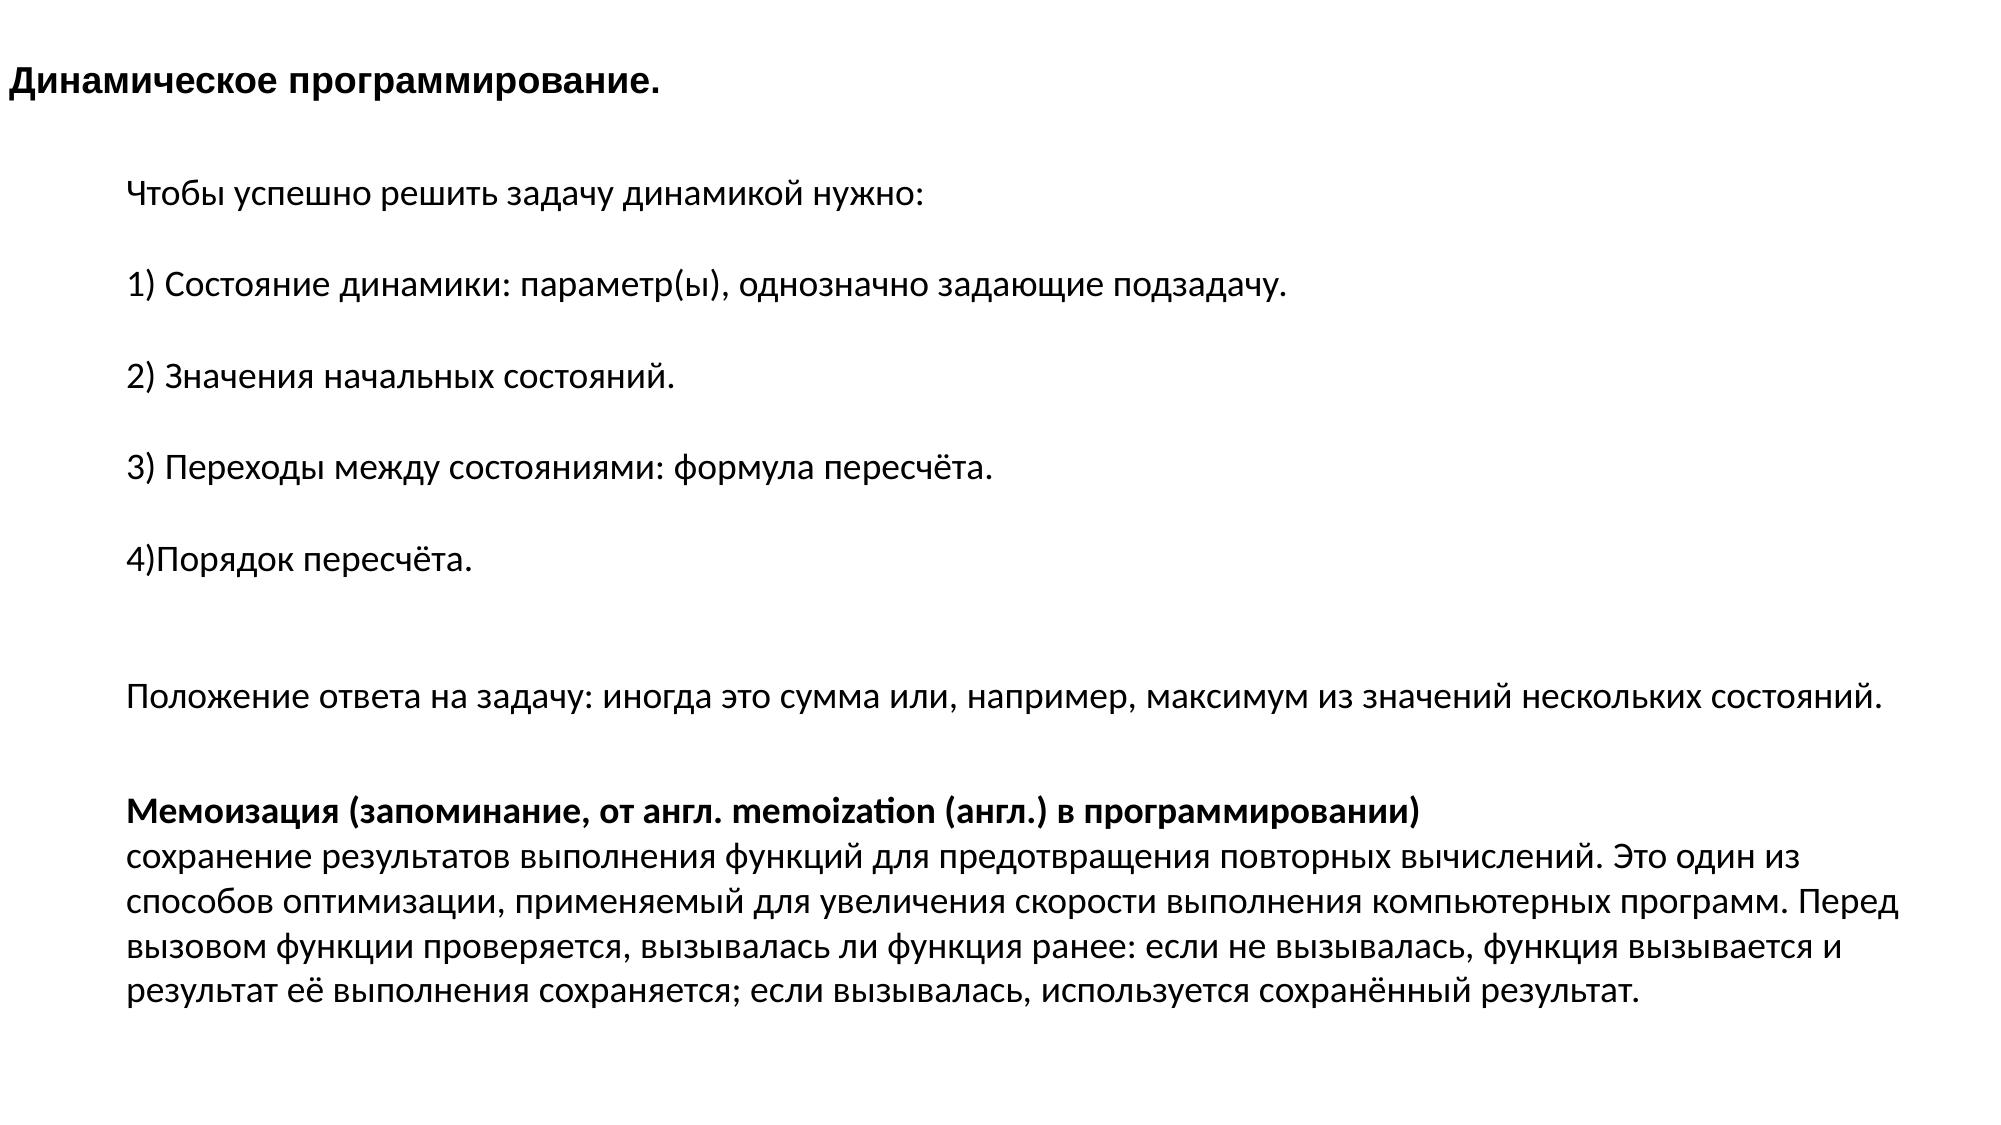

Динамическое программирование.
Чтобы успешно решить задачу динамикой нужно:

1) Состояние динамики: параметр(ы), однозначно задающие подзадачу.

2) Значения начальных состояний.

3) Переходы между состояниями: формула пересчёта.

4)Порядок пересчёта.

Положение ответа на задачу: иногда это сумма или, например, максимум из значений нескольких состояний.
Мемоизация (запоминание, от англ. memoization (англ.) в программировании)
сохранение результатов выполнения функций для предотвращения повторных вычислений. Это один из способов оптимизации, применяемый для увеличения скорости выполнения компьютерных программ. Перед вызовом функции проверяется, вызывалась ли функция ранее: если не вызывалась, функция вызывается и результат её выполнения сохраняется; если вызывалась, используется сохранённый результат.